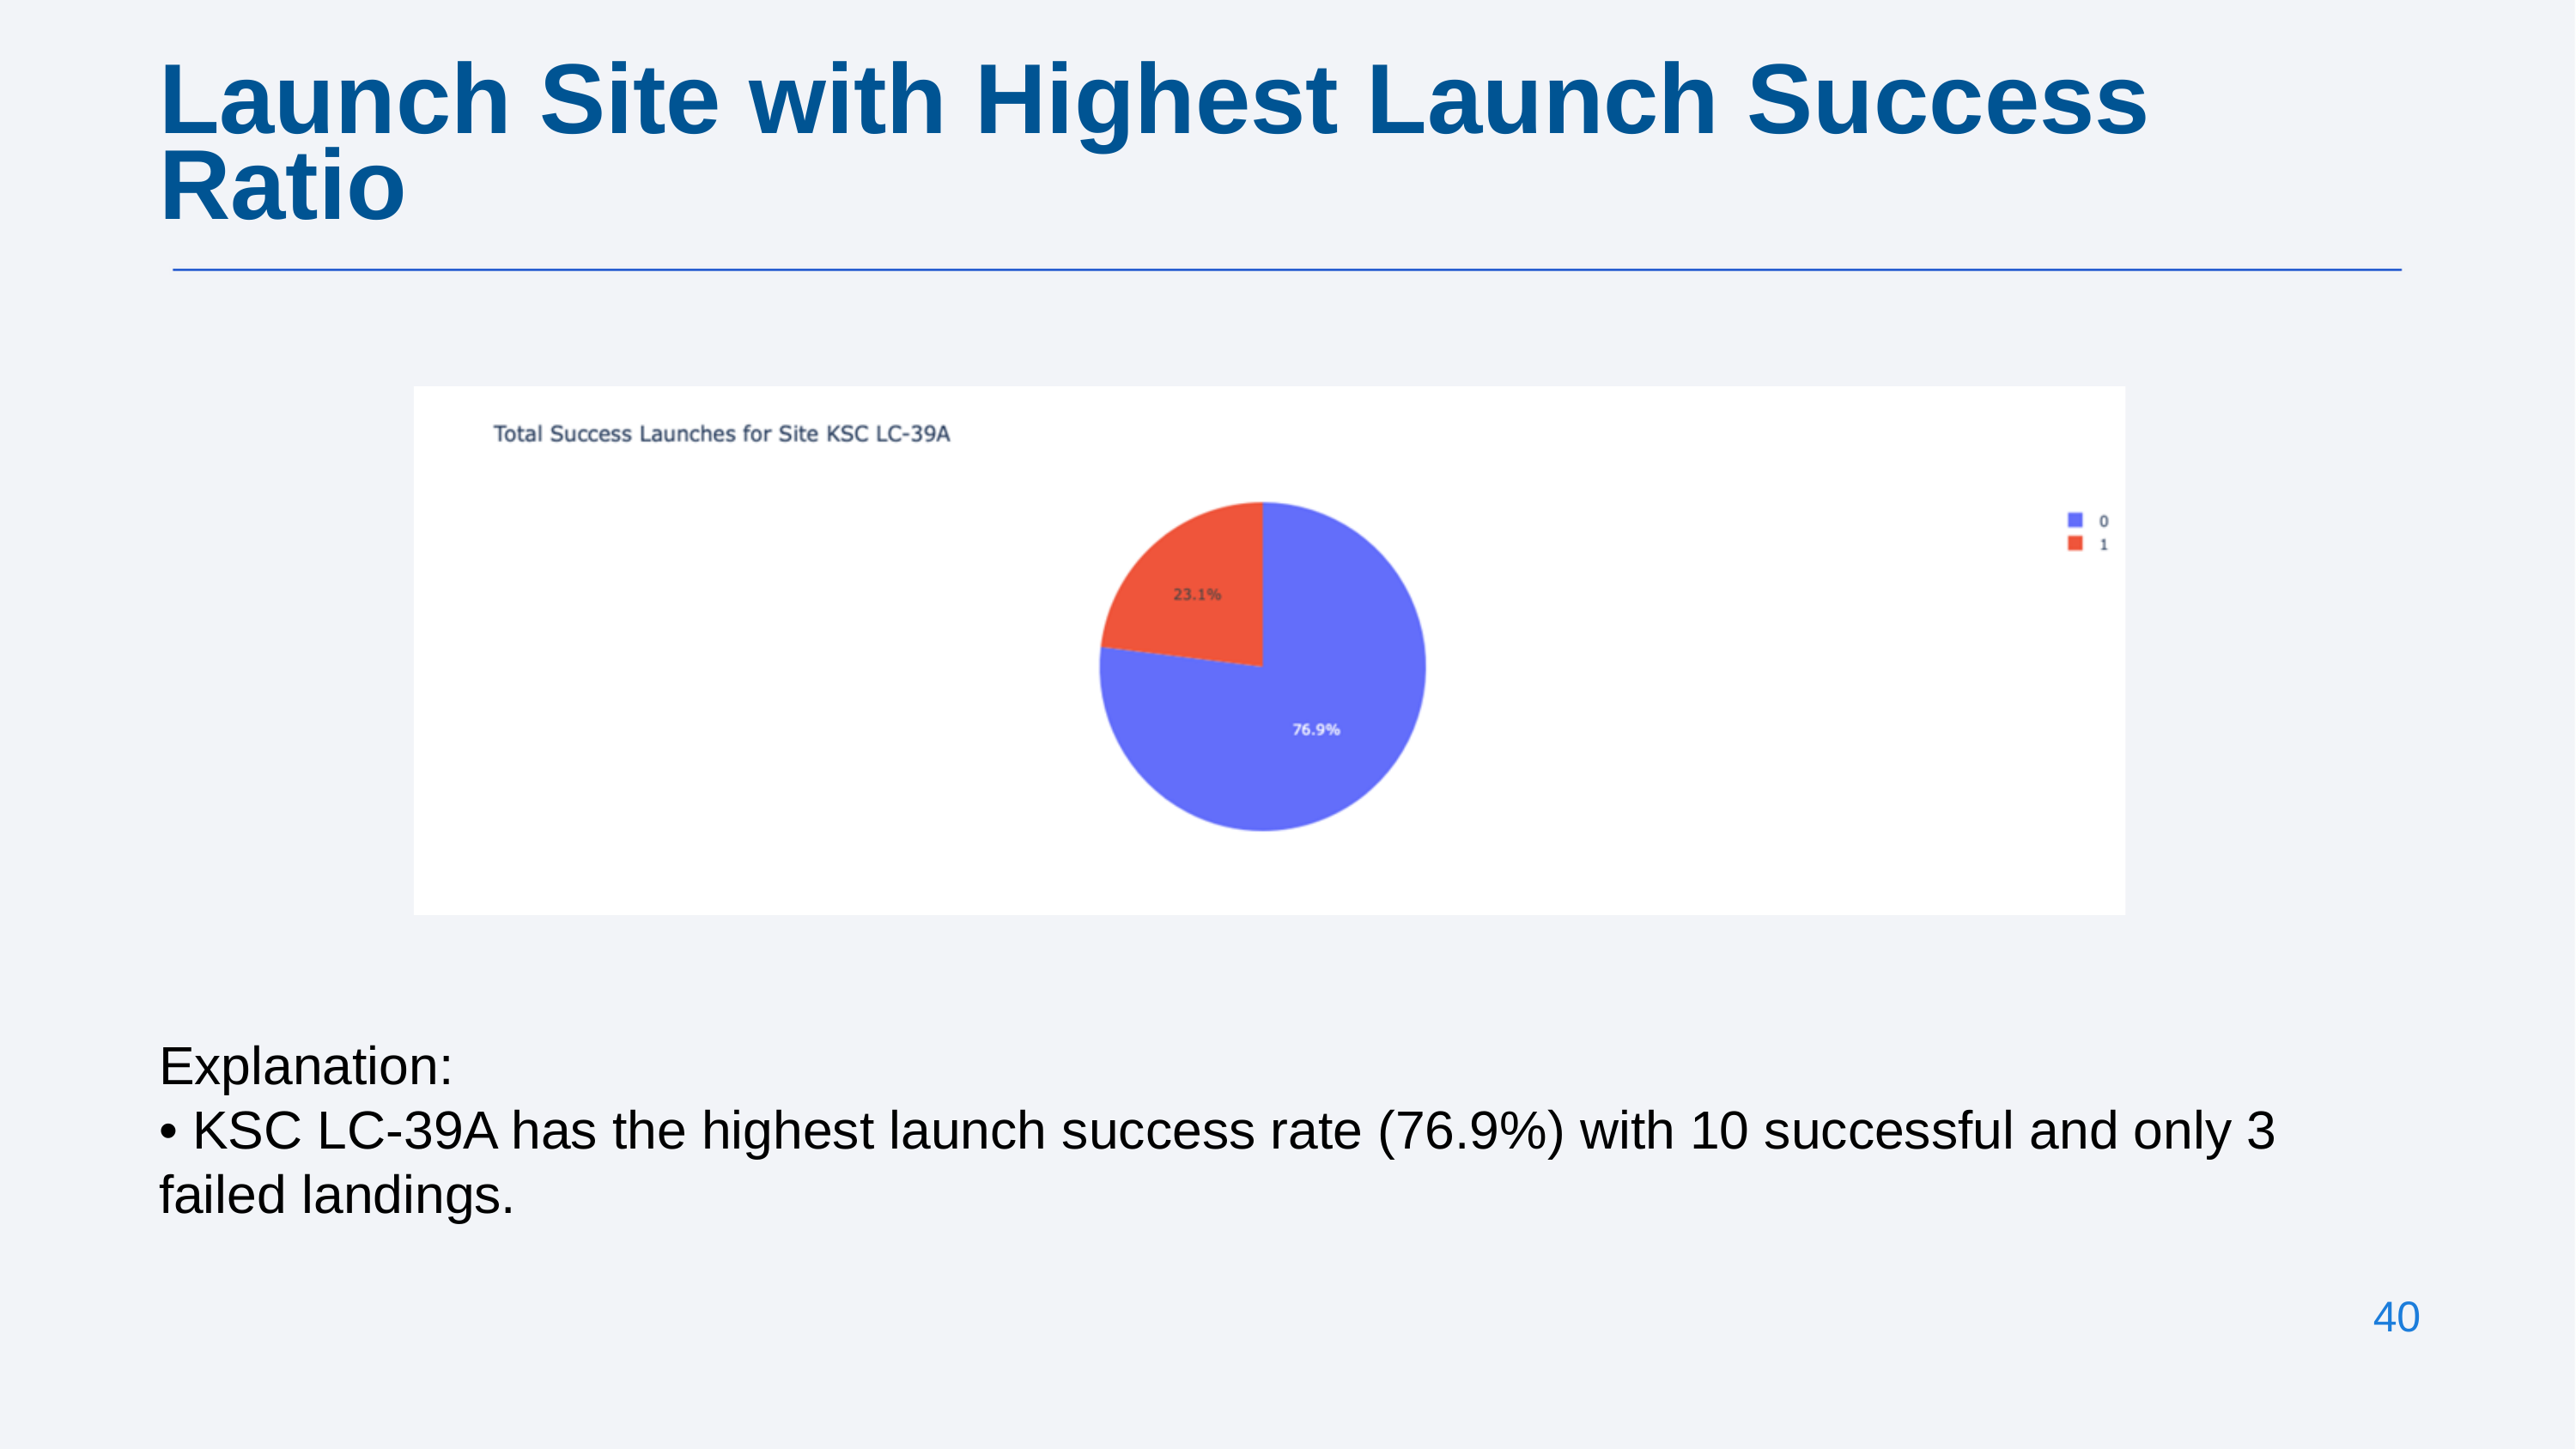

Launch Site with Highest Launch Success Ratio

Explanation:
• KSC LC-39A has the highest launch success rate (76.9%) with 10 successful and only 3 failed landings.

40